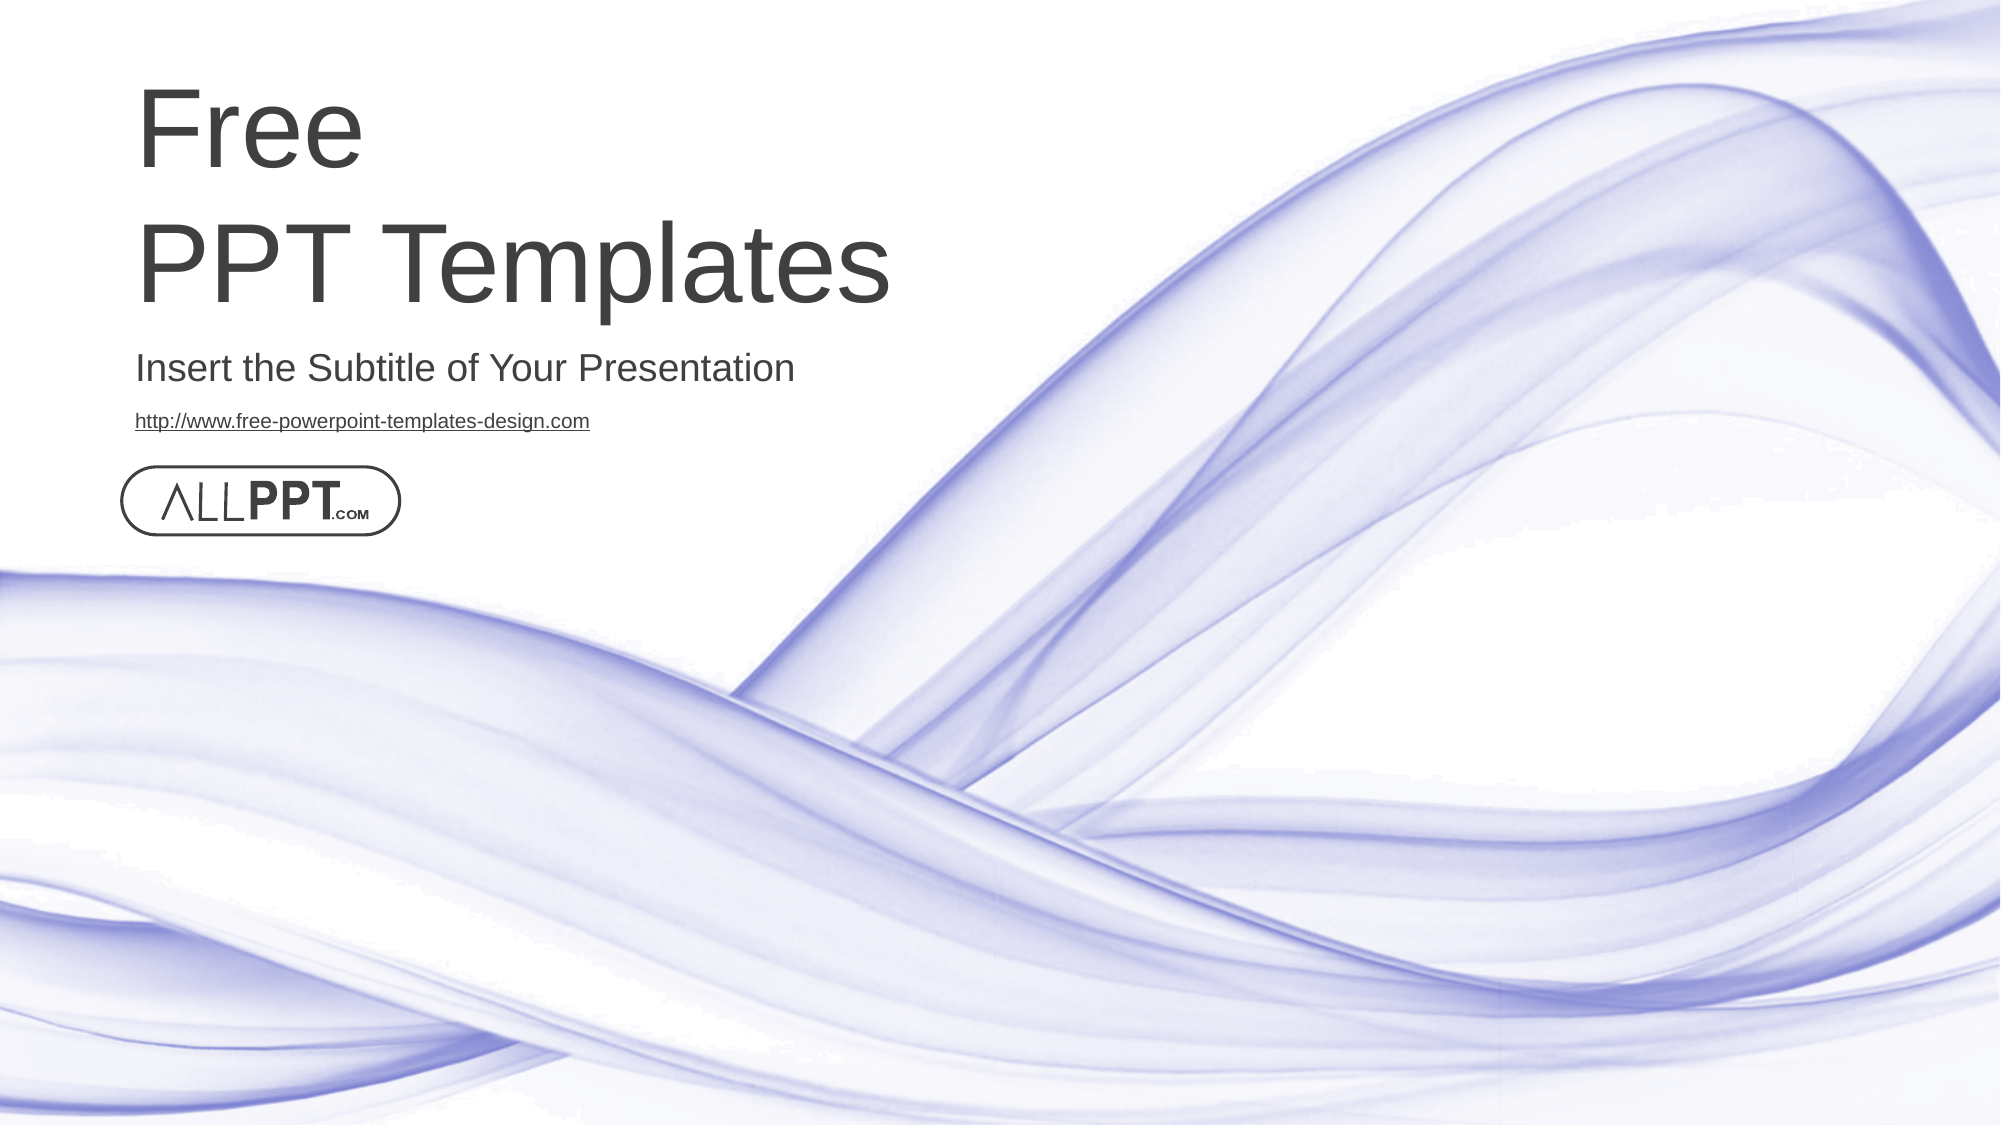

Free
PPT Templates
Insert the Subtitle of Your Presentation
http://www.free-powerpoint-templates-design.com